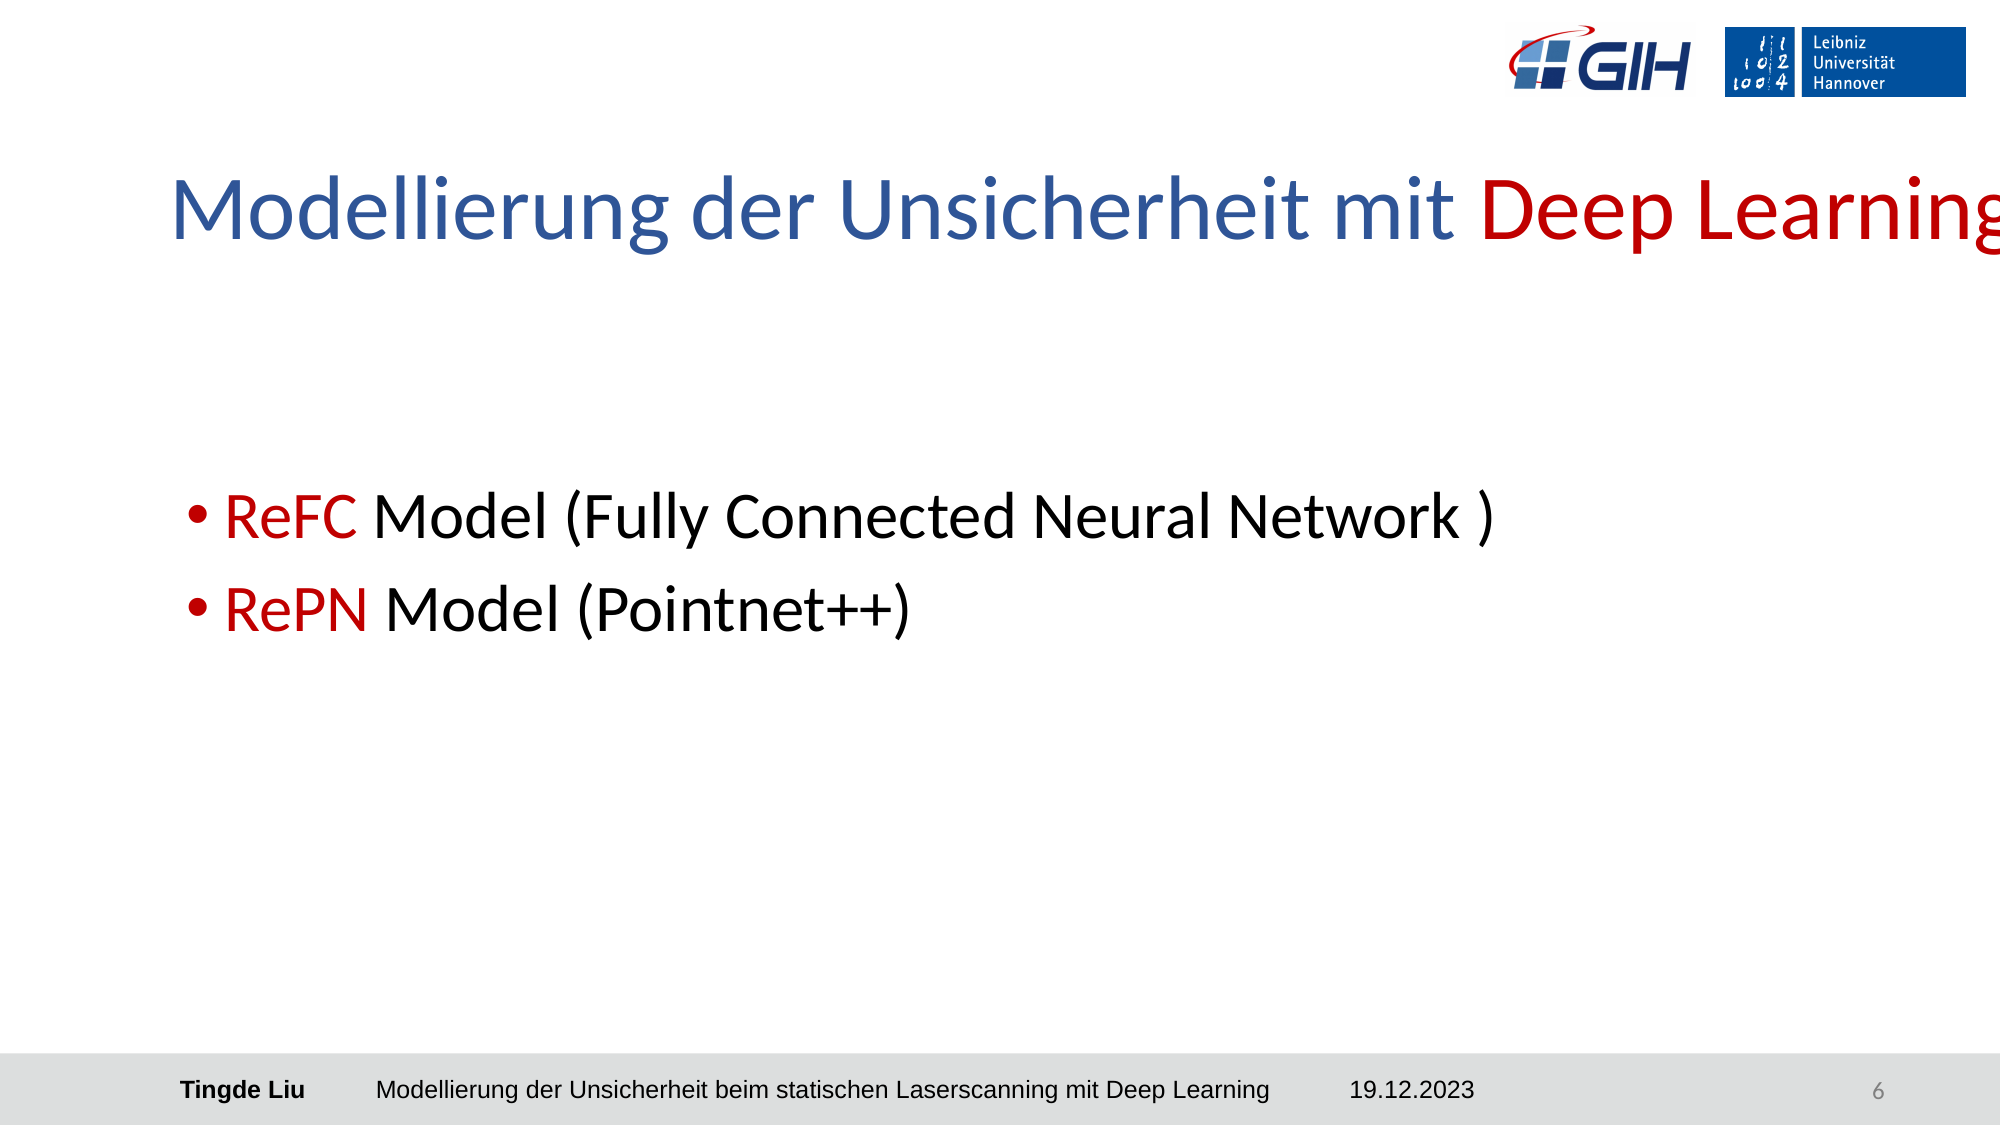

# Modellierung der Unsicherheit mit Deep Learning
ReFC Model (Fully Connected Neural Network )
RePN Model (Pointnet++)
6